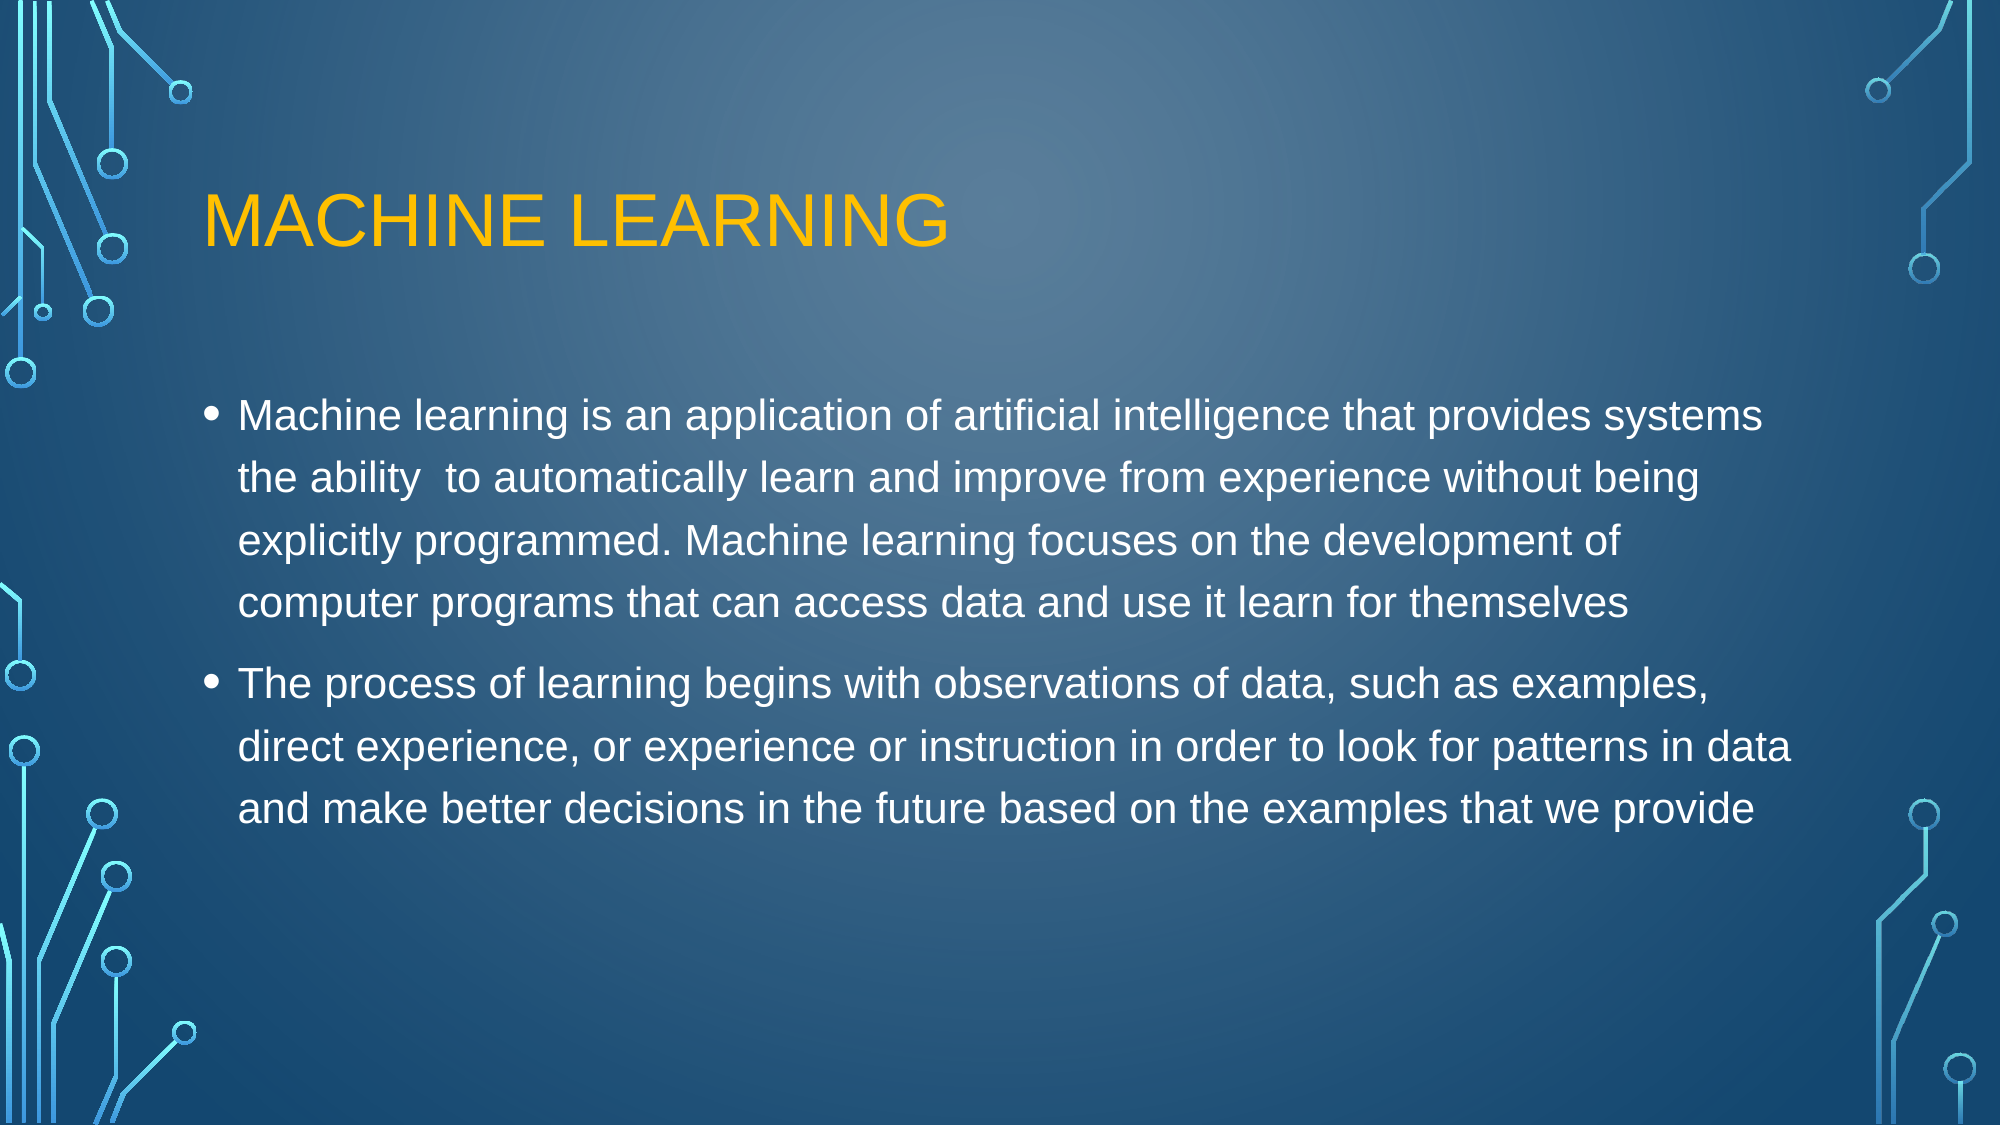

# Machine learning
Machine learning is an application of artificial intelligence that provides systems the ability  to automatically learn and improve from experience without being explicitly programmed. Machine learning focuses on the development of computer programs that can access data and use it learn for themselves
The process of learning begins with observations of data, such as examples, direct experience, or experience or instruction in order to look for patterns in data and make better decisions in the future based on the examples that we provide